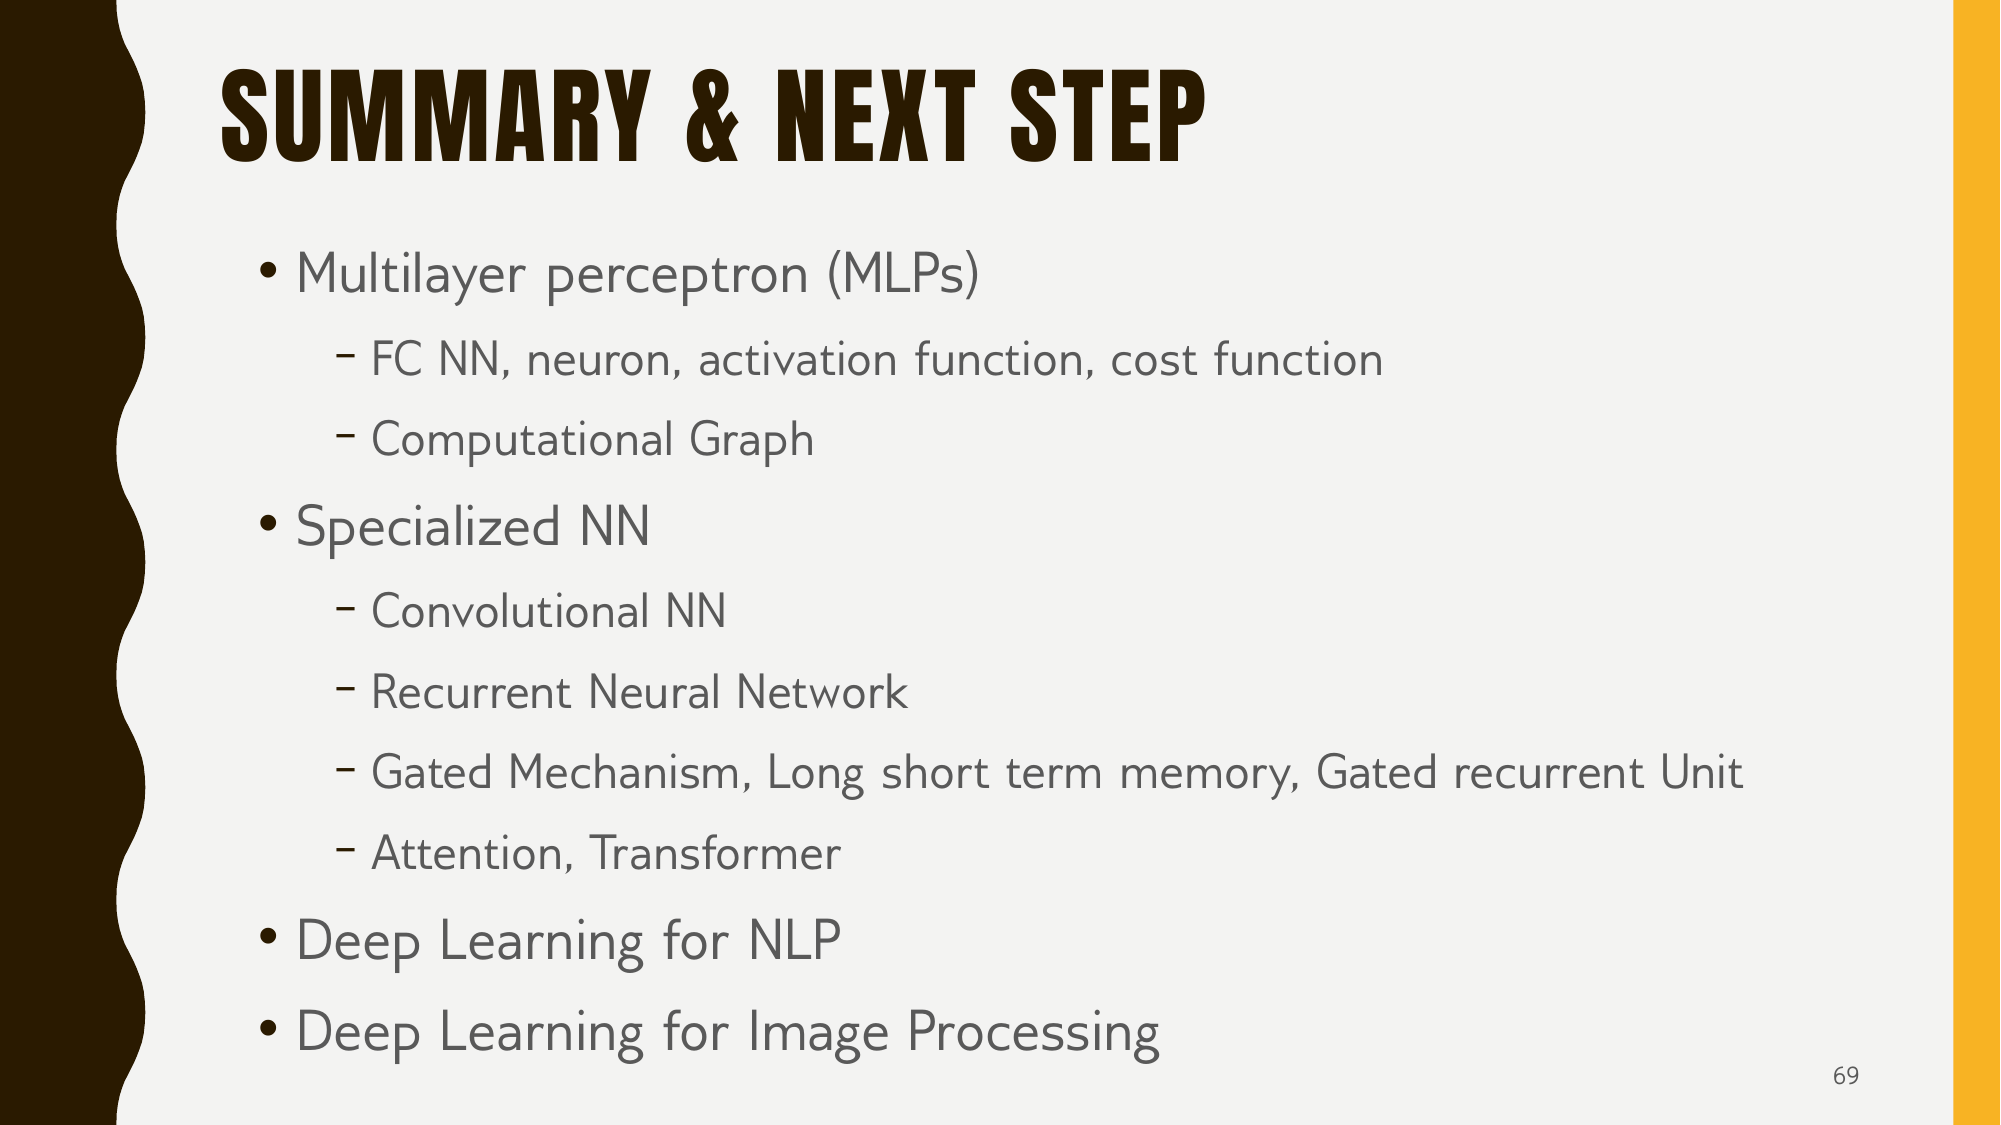

# Summary & Next Step
Multilayer perceptron (MLPs)
FC NN, neuron, activation function, cost function
Computational Graph
Specialized NN
Convolutional NN
Recurrent Neural Network
Gated Mechanism, Long short term memory, Gated recurrent Unit
Attention, Transformer
Deep Learning for NLP
Deep Learning for Image Processing

69